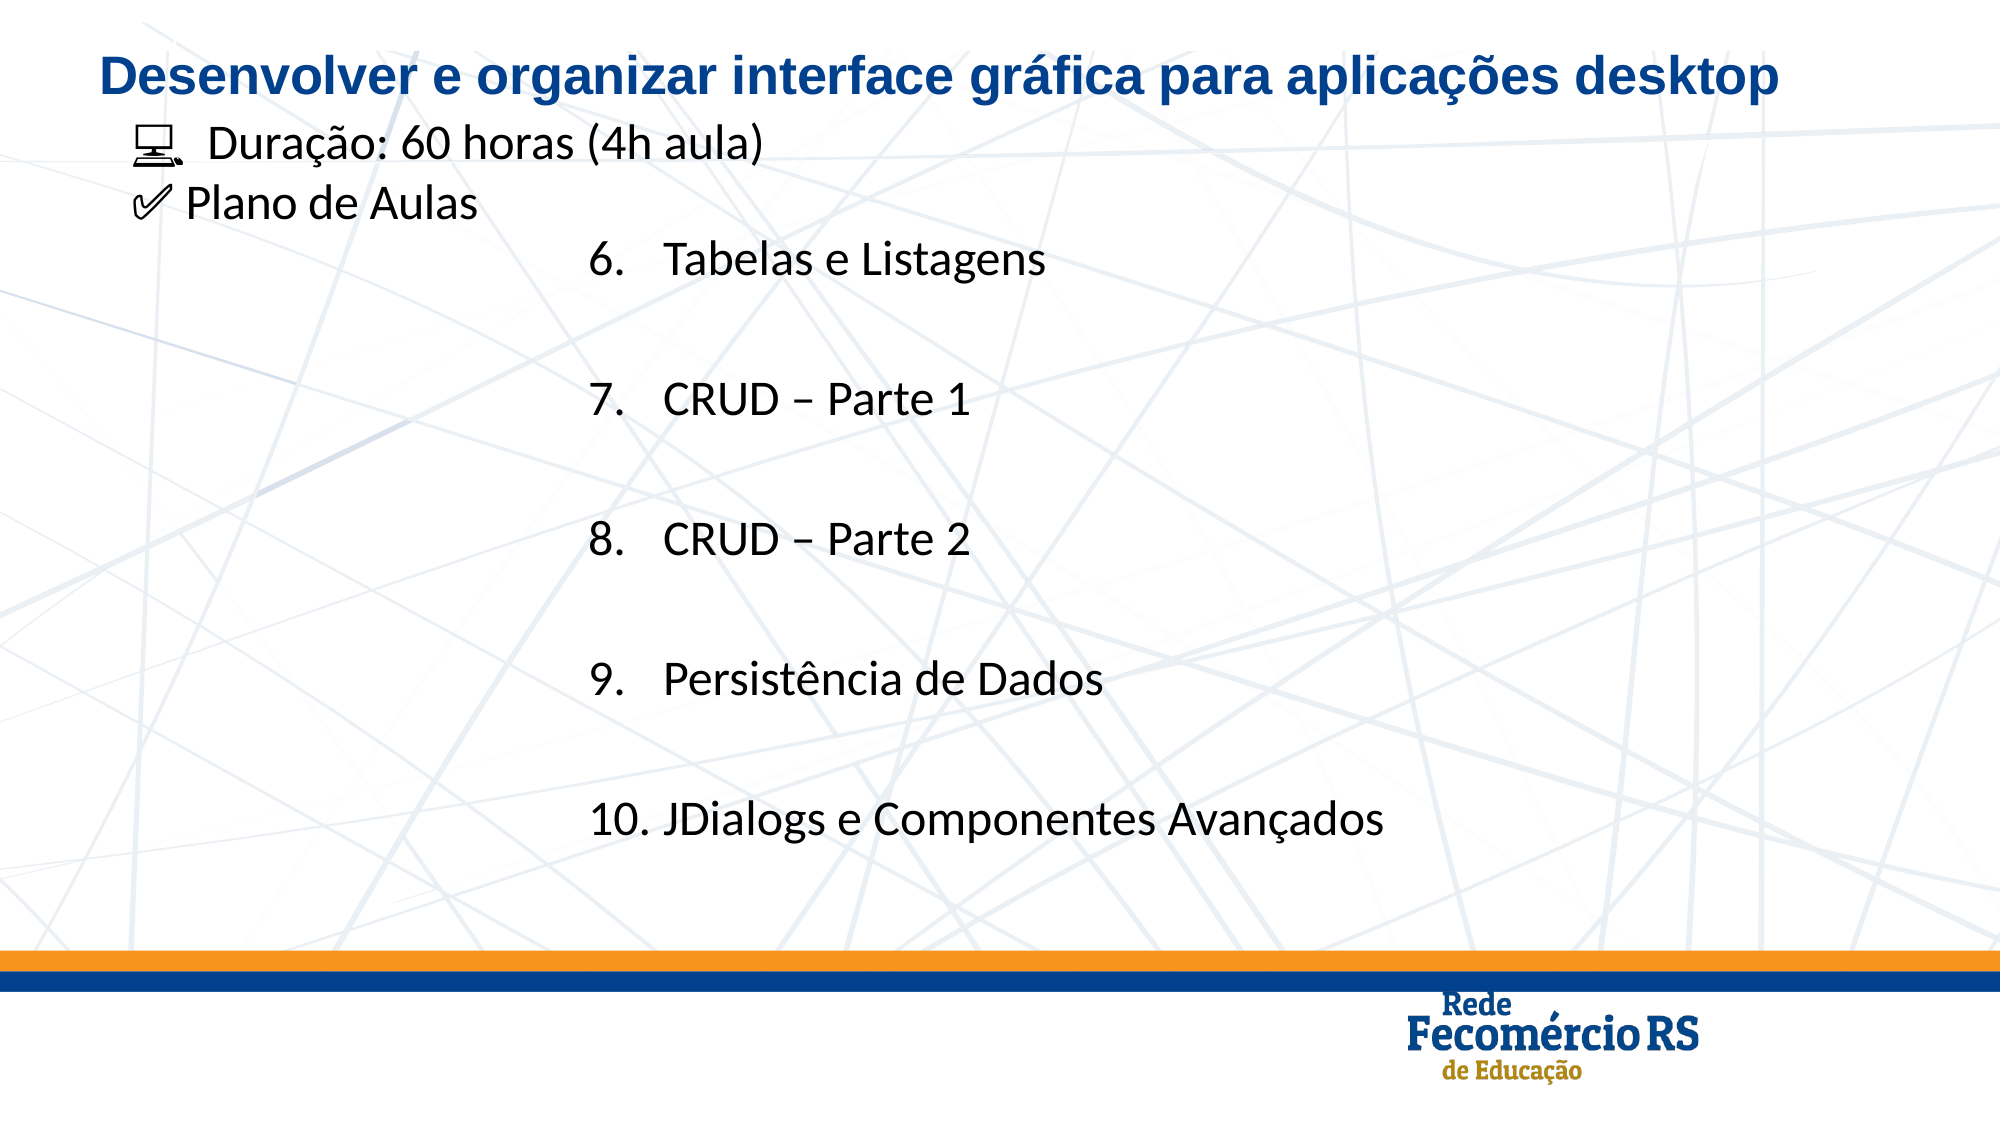

Desenvolver e organizar interface gráfica para aplicações desktop

💻  Duração: 60 horas (4h aula)
✅ Plano de Aulas
Tabelas e Listagens

CRUD – Parte 1

CRUD – Parte 2

Persistência de Dados

JDialogs e Componentes Avançados